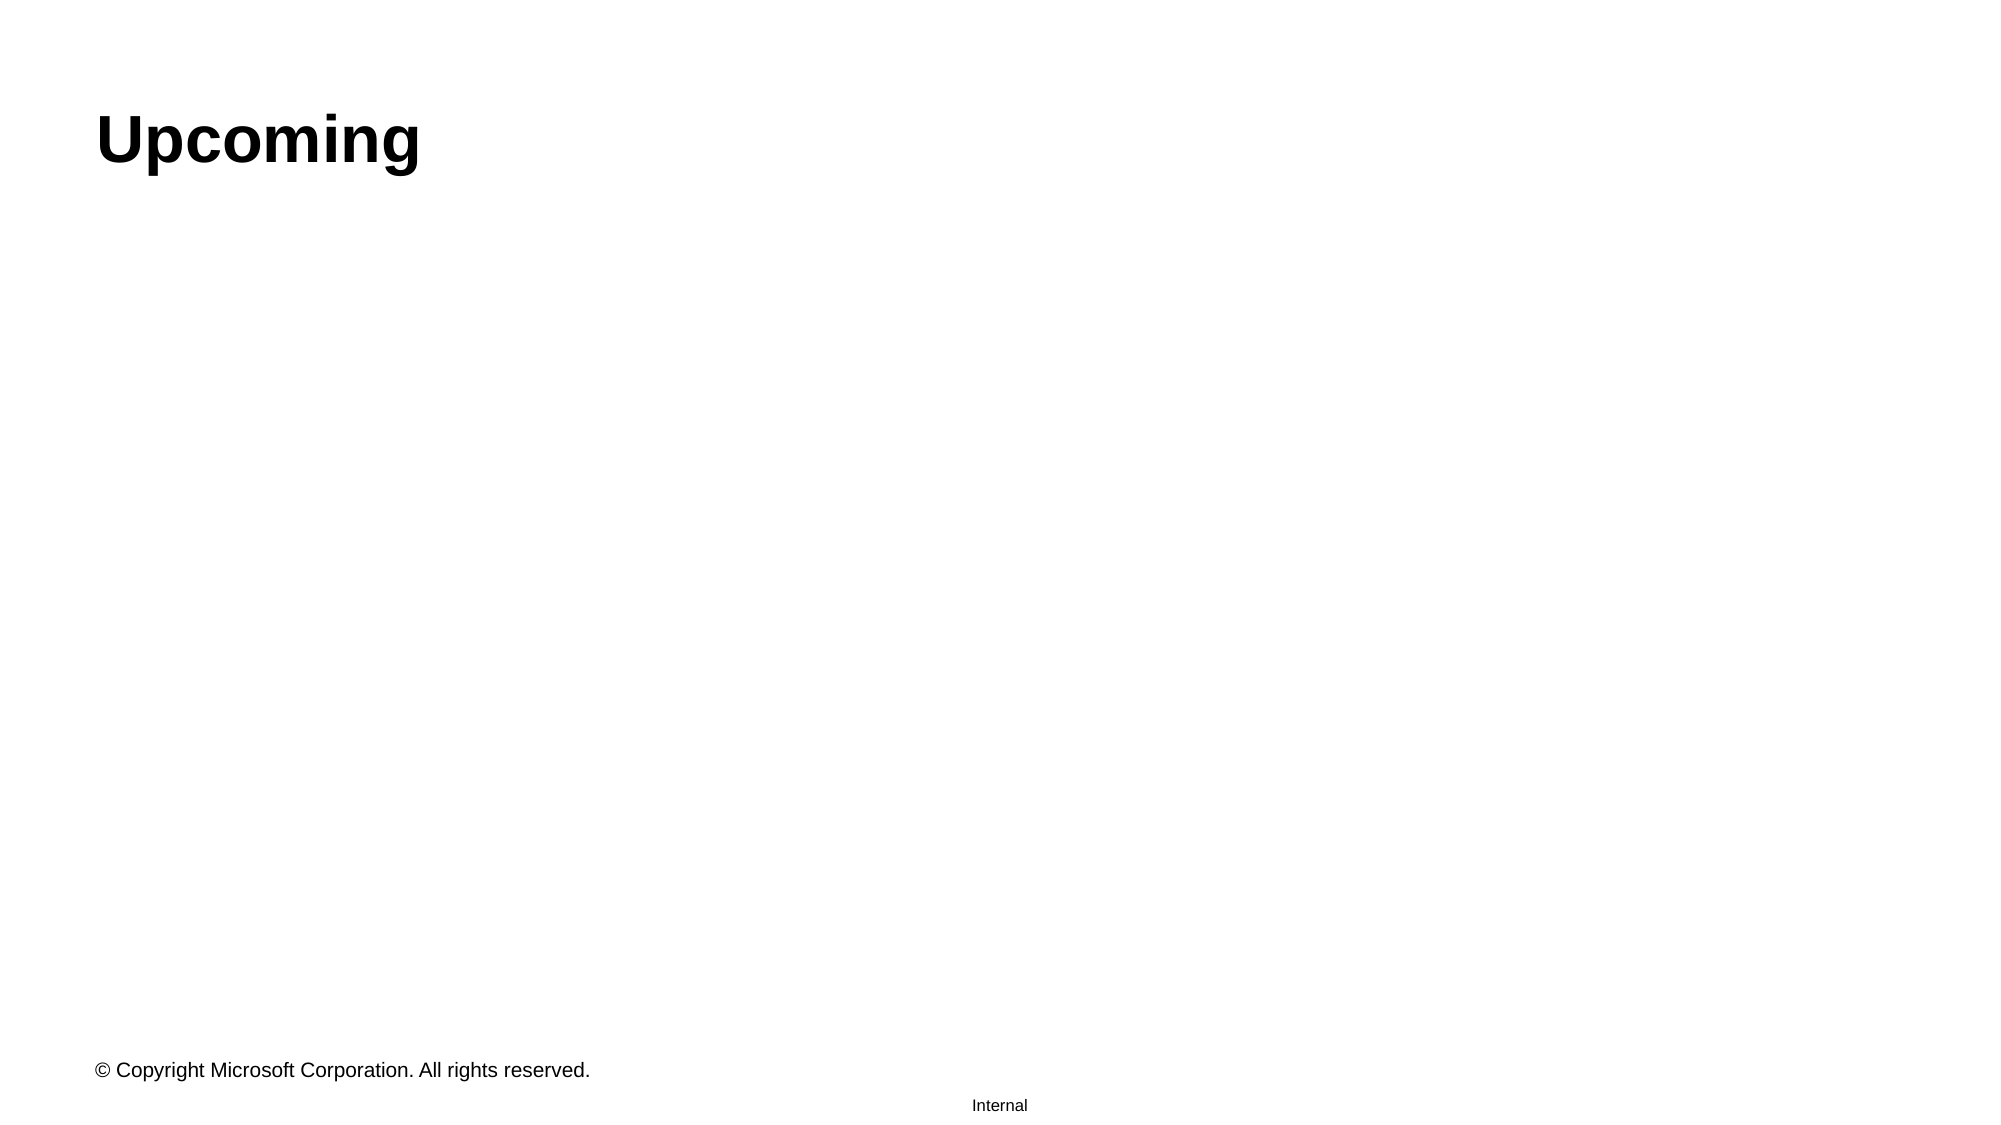

# Upcoming

© Copyright Microsoft Corporation. All rights reserved.